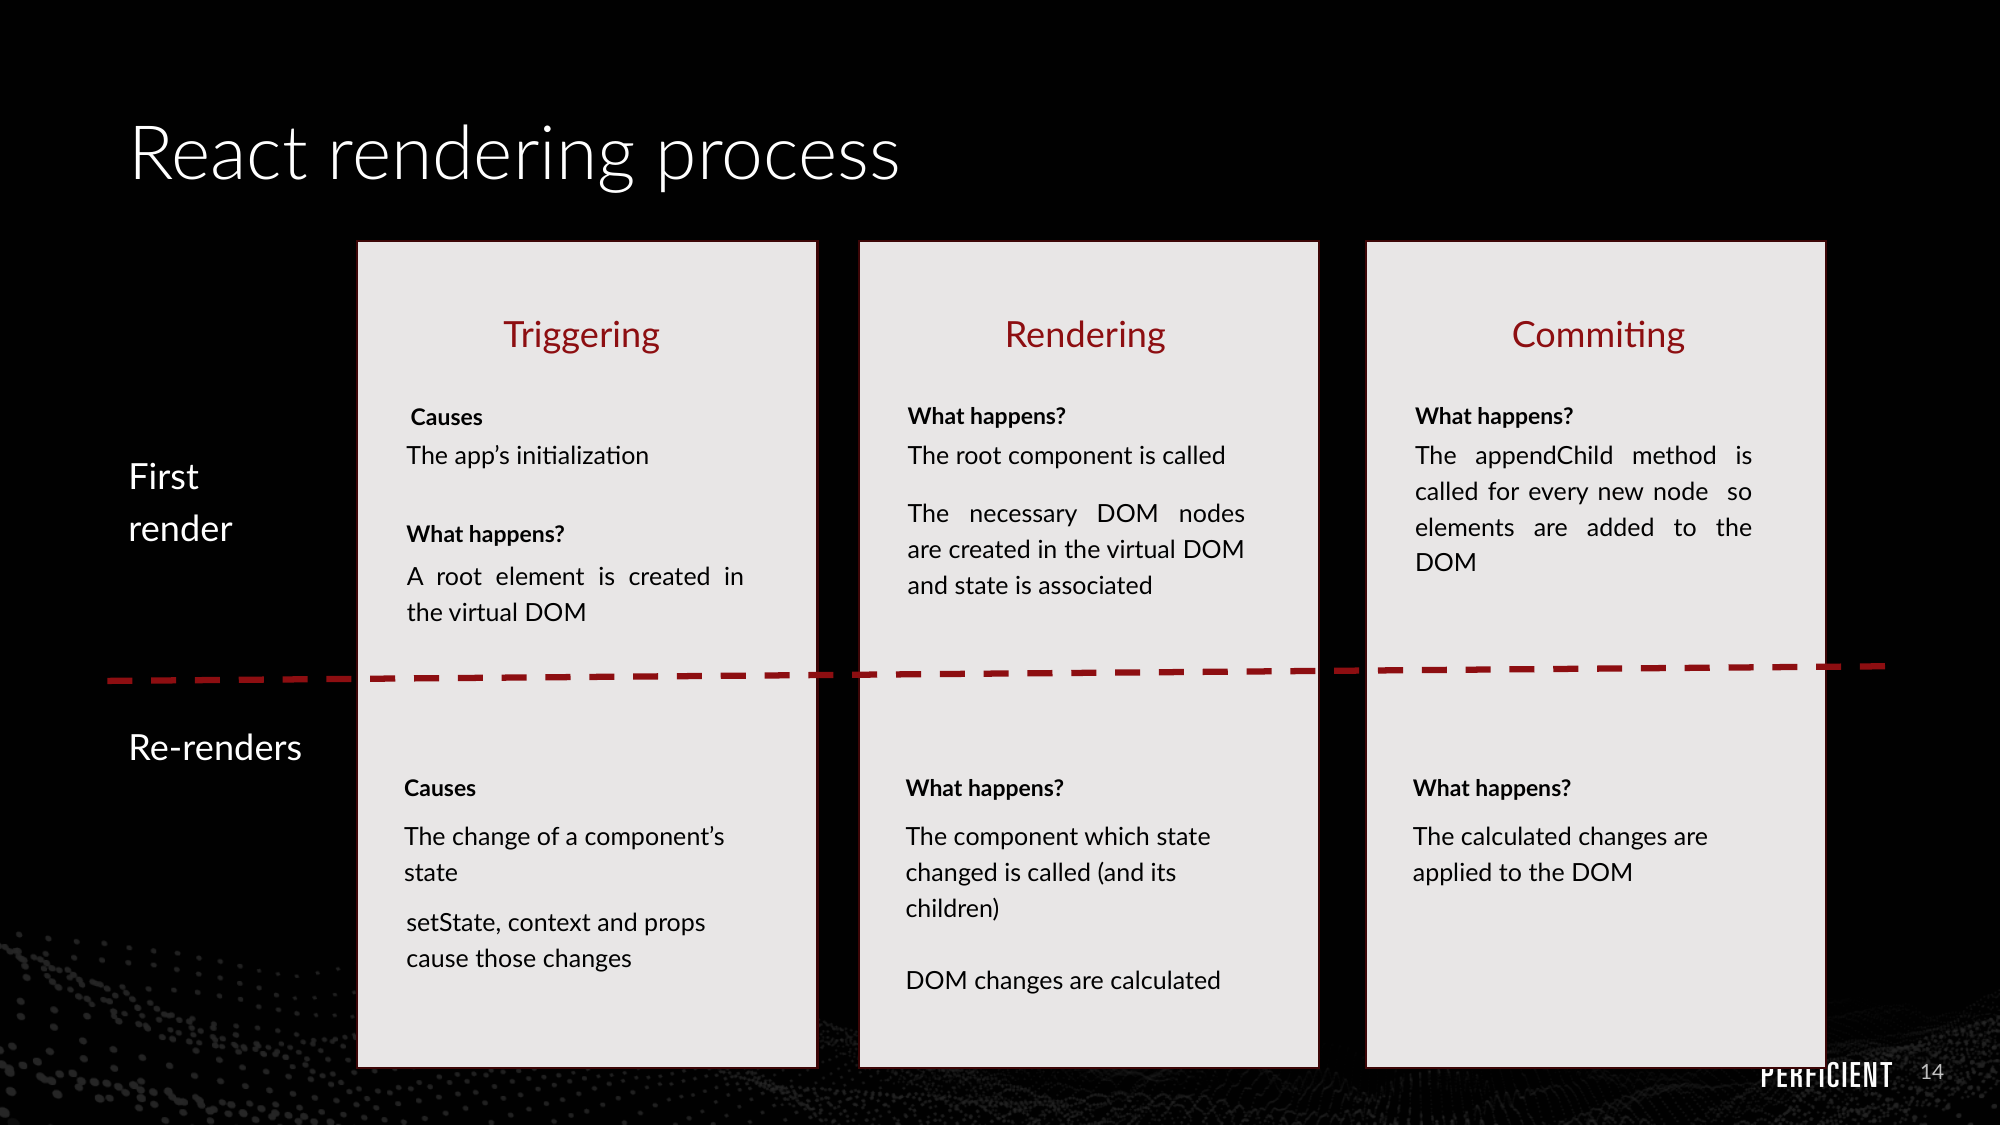

# React rendering process

Triggering
Rendering
Commiting
What happens?
What happens?
Causes
The app’s initialization
The root component is called
The necessary DOM nodes are created in the virtual DOM and state is associated
The appendChild method is called for every new node  so elements are added to the DOM
First render
What happens?
A root element is created in the virtual DOM
Re-renders
Causes
What happens?
What happens?
The change of a component’s state
The component which state changed is called (and its children)
DOM changes are calculated
The calculated changes are applied to the DOM
setState, context and props cause those changes